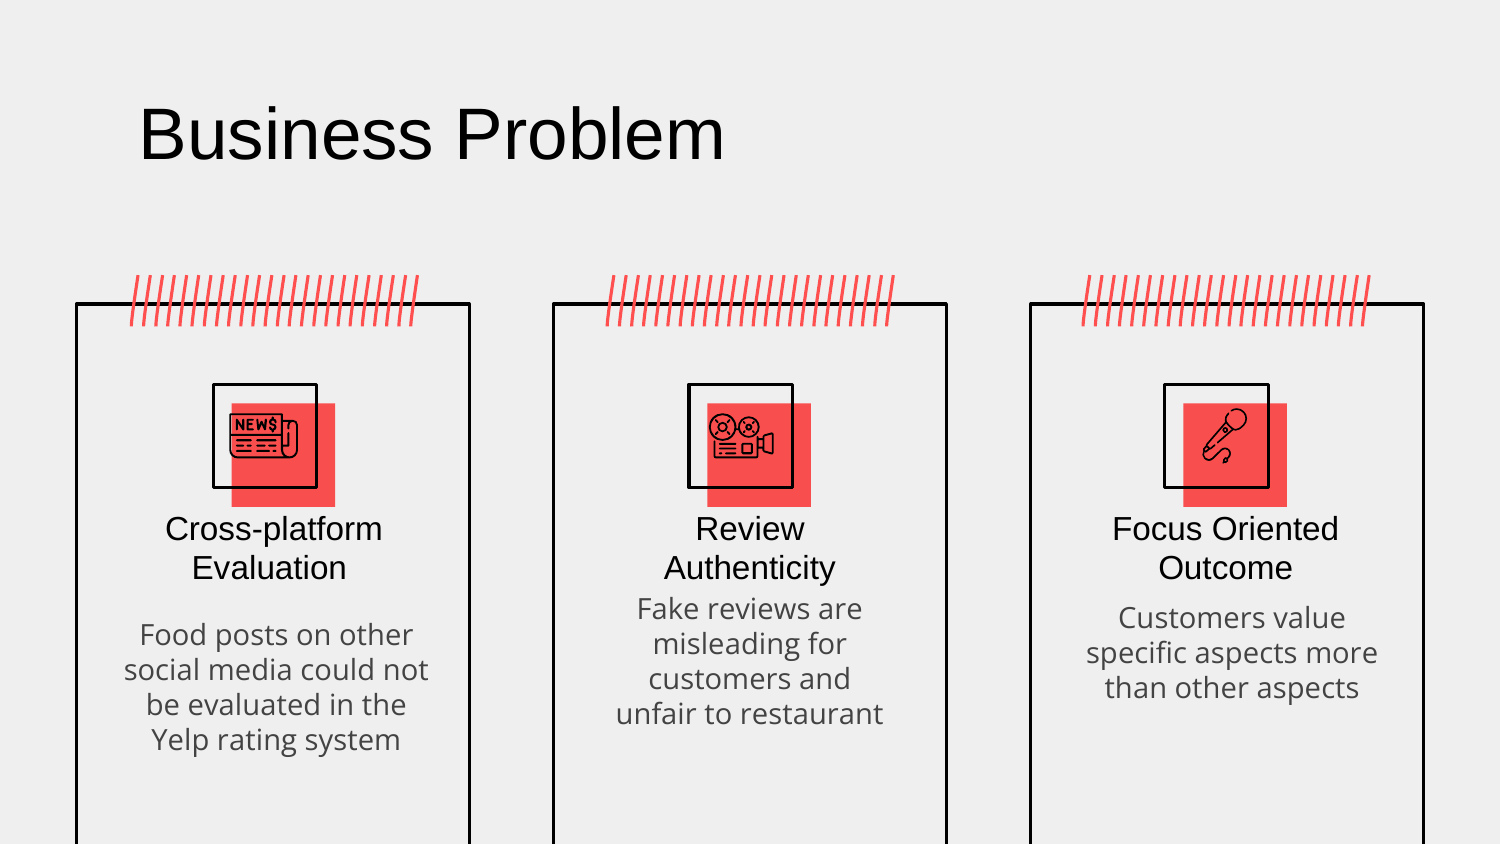

# Business Problem

Cross-platform Evaluation
Review Authenticity
Focus Oriented Outcome
Fake reviews are misleading for customers and unfair to restaurant
Customers value specific aspects more than other aspects
Food posts on other social media could not be evaluated in the Yelp rating system